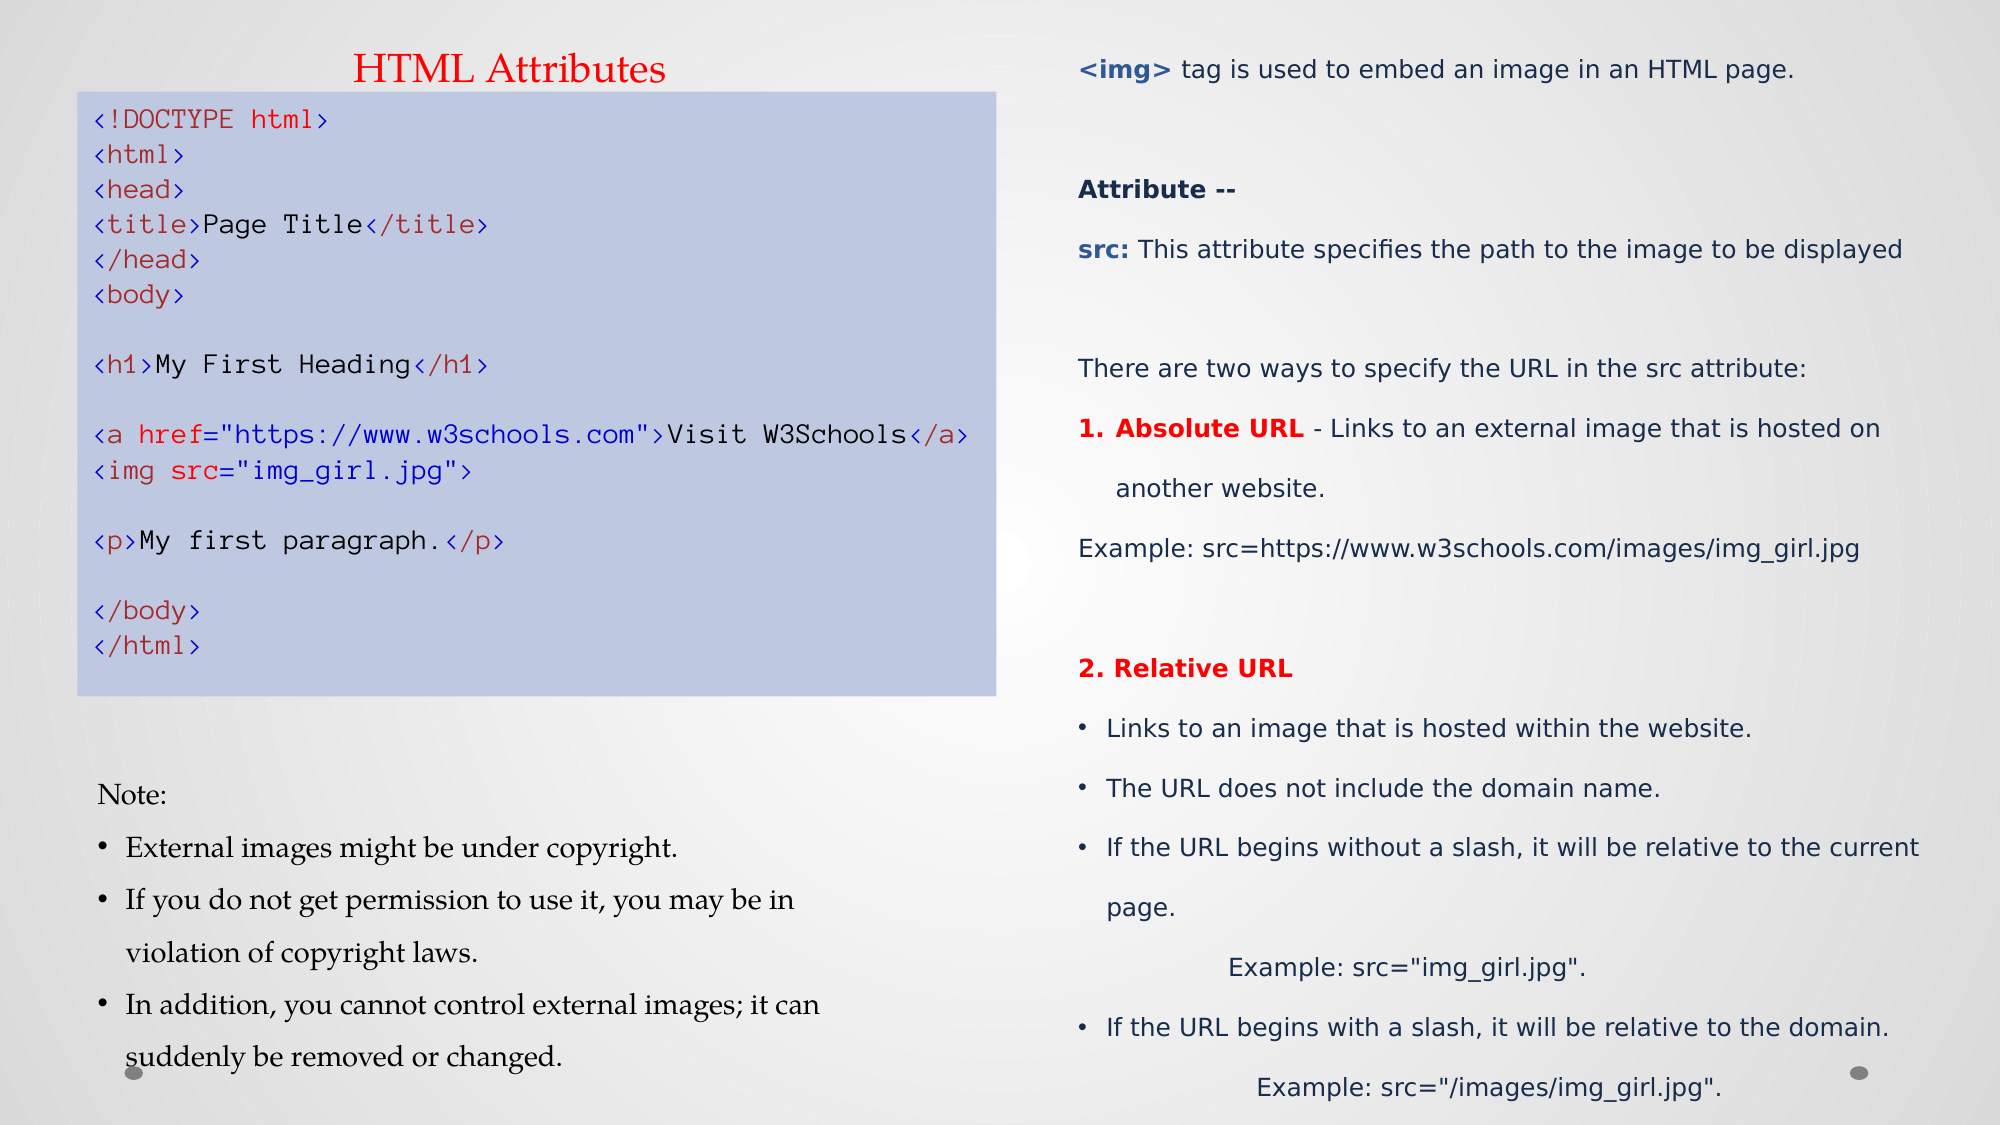

# HTML Attributes
<img> tag is used to embed an image in an HTML page.

Attribute --
src: This attribute specifies the path to the image to be displayed

There are two ways to specify the URL in the src attribute:
Absolute URL - Links to an external image that is hosted on another website.
Example: src=https://www.w3schools.com/images/img_girl.jpg

2. Relative URL
Links to an image that is hosted within the website.
The URL does not include the domain name.
If the URL begins without a slash, it will be relative to the current page.
	Example: src="img_girl.jpg".
If the URL begins with a slash, it will be relative to the domain. 	Example: src="/images/img_girl.jpg".
<!DOCTYPE html>
<html>
<head>
<title>Page Title</title>
</head>
<body>
<h1>My First Heading</h1>

<a href="https://www.w3schools.com">Visit W3Schools</a>
<img src="img_girl.jpg">
<p>My first paragraph.</p>
</body>
</html>
Note:
External images might be under copyright.
If you do not get permission to use it, you may be in violation of copyright laws.
In addition, you cannot control external images; it can suddenly be removed or changed.